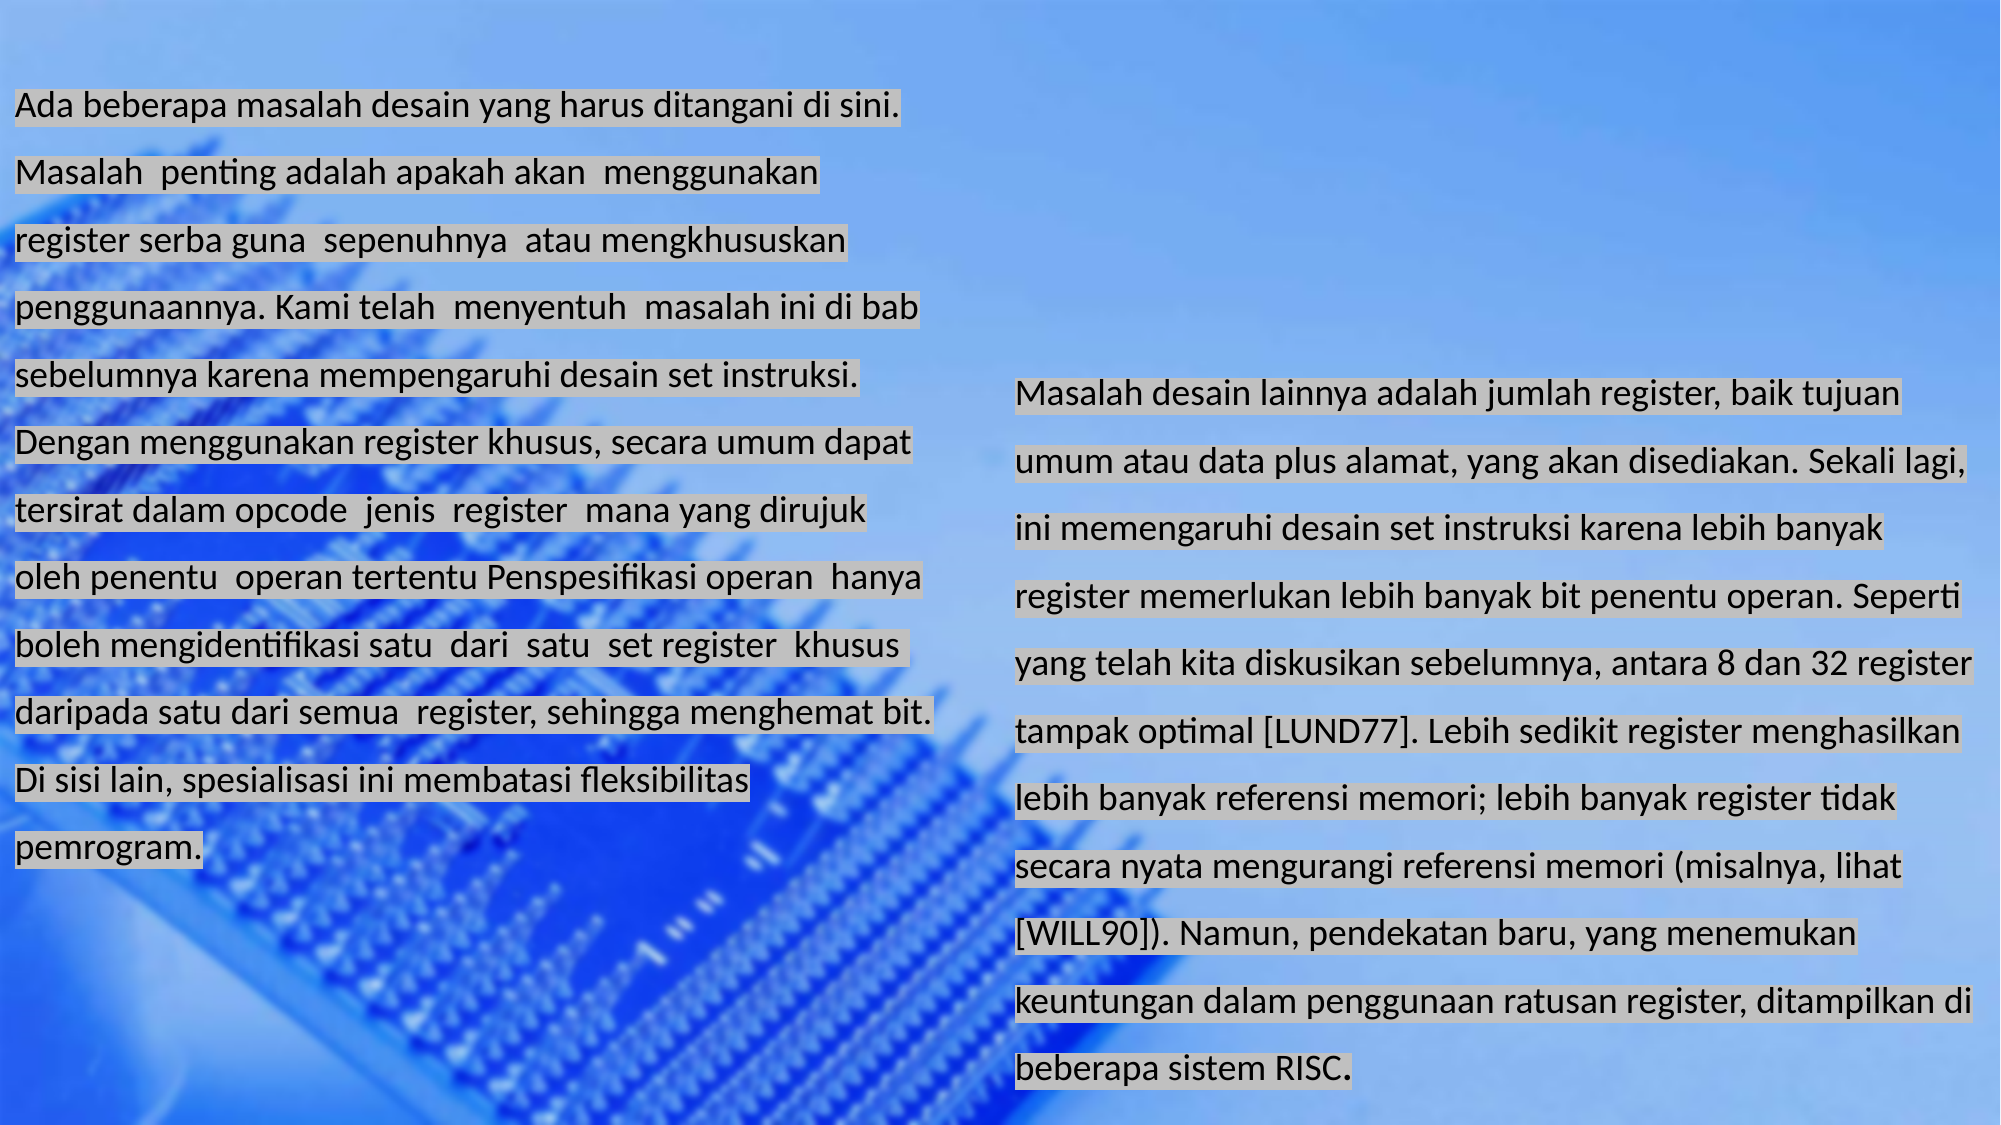

Ada beberapa masalah desain yang harus ditangani di sini. Masalah  penting adalah apakah akan  menggunakan register serba guna  sepenuhnya  atau mengkhususkan penggunaannya. Kami telah  menyentuh  masalah ini di bab sebelumnya karena mempengaruhi desain set instruksi. Dengan menggunakan register khusus, secara umum dapat tersirat dalam opcode  jenis  register  mana yang dirujuk oleh penentu  operan tertentu Penspesifikasi operan  hanya boleh mengidentifikasi satu  dari  satu  set register  khusus  daripada satu dari semua  register, sehingga menghemat bit. Di sisi lain, spesialisasi ini membatasi fleksibilitas pemrogram.
Masalah desain lainnya adalah jumlah register, baik tujuan umum atau data plus alamat, yang akan disediakan. Sekali lagi, ini memengaruhi desain set instruksi karena lebih banyak register memerlukan lebih banyak bit penentu operan. Seperti yang telah kita diskusikan sebelumnya, antara 8 dan 32 register tampak optimal [LUND77]. Lebih sedikit register menghasilkan lebih banyak referensi memori; lebih banyak register tidak secara nyata mengurangi referensi memori (misalnya, lihat [WILL90]). Namun, pendekatan baru, yang menemukan keuntungan dalam penggunaan ratusan register, ditampilkan di beberapa sistem RISC.